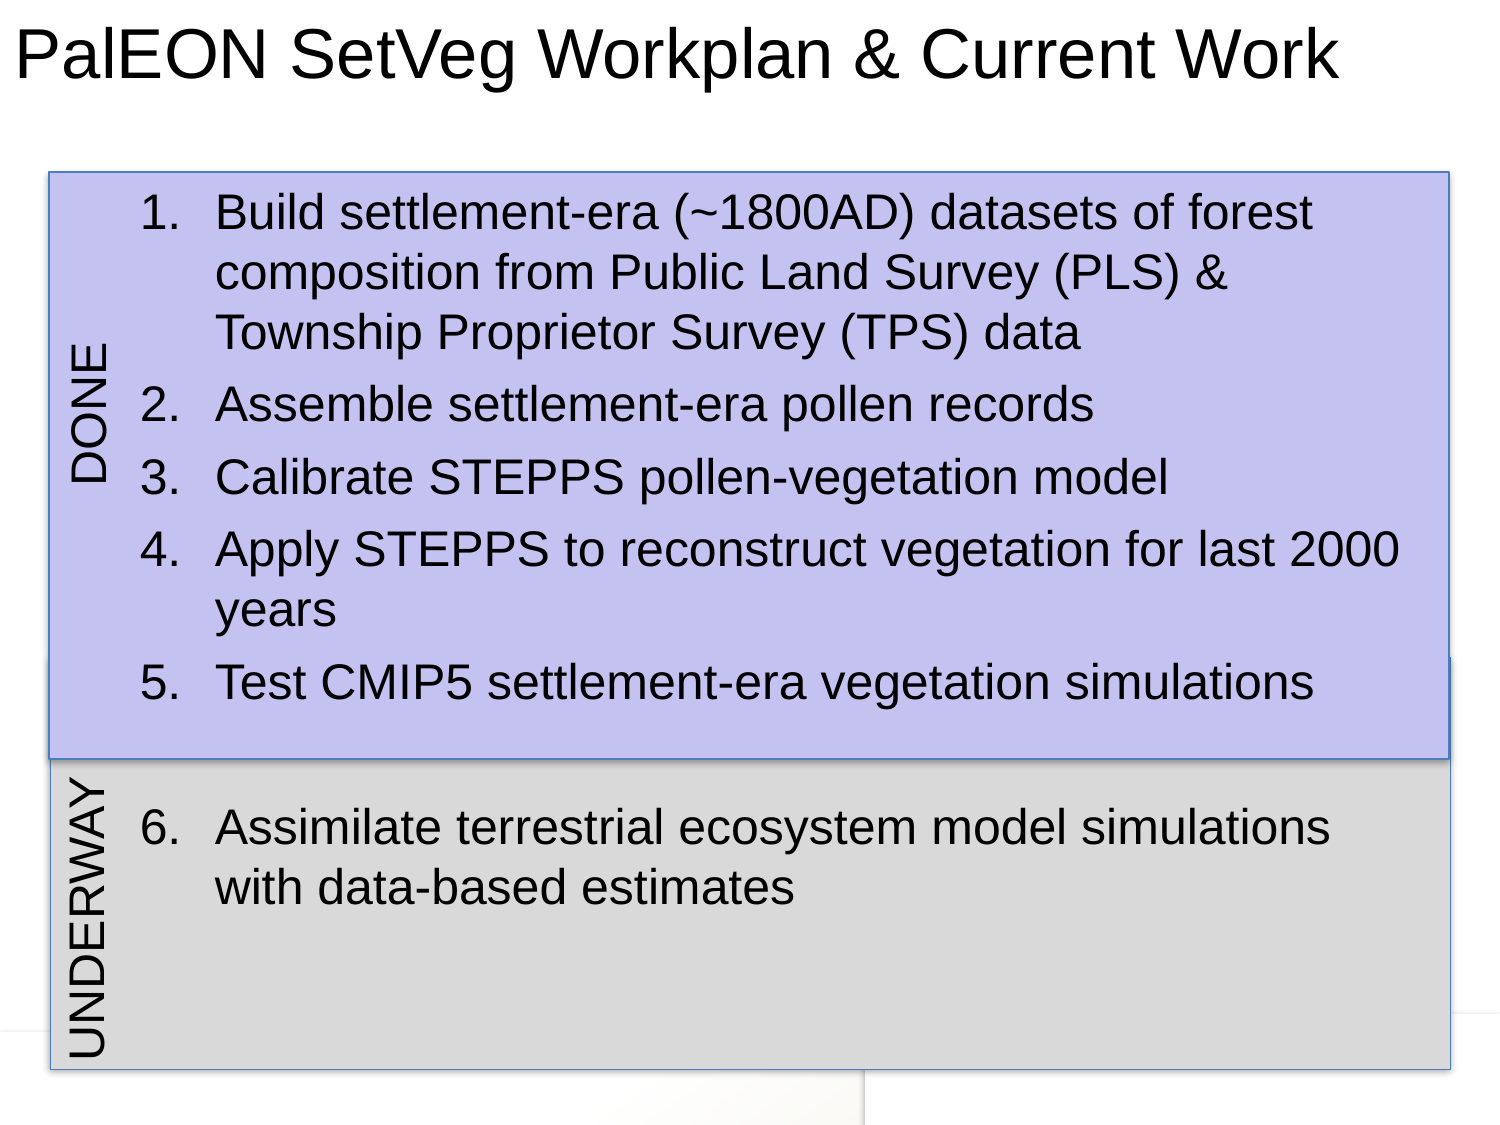

# PalEON SetVeg Workplan & Current Work

Build settlement-era (~1800AD) datasets of forest composition from Public Land Survey (PLS) & Township Proprietor Survey (TPS) data
Assemble settlement-era pollen records
Calibrate STEPPS pollen-vegetation model
Apply STEPPS to reconstruct vegetation for last 2000 years
Test CMIP5 settlement-era vegetation simulations

Assimilate terrestrial ecosystem model simulations with data-based estimates
DONE

UNDERWAY